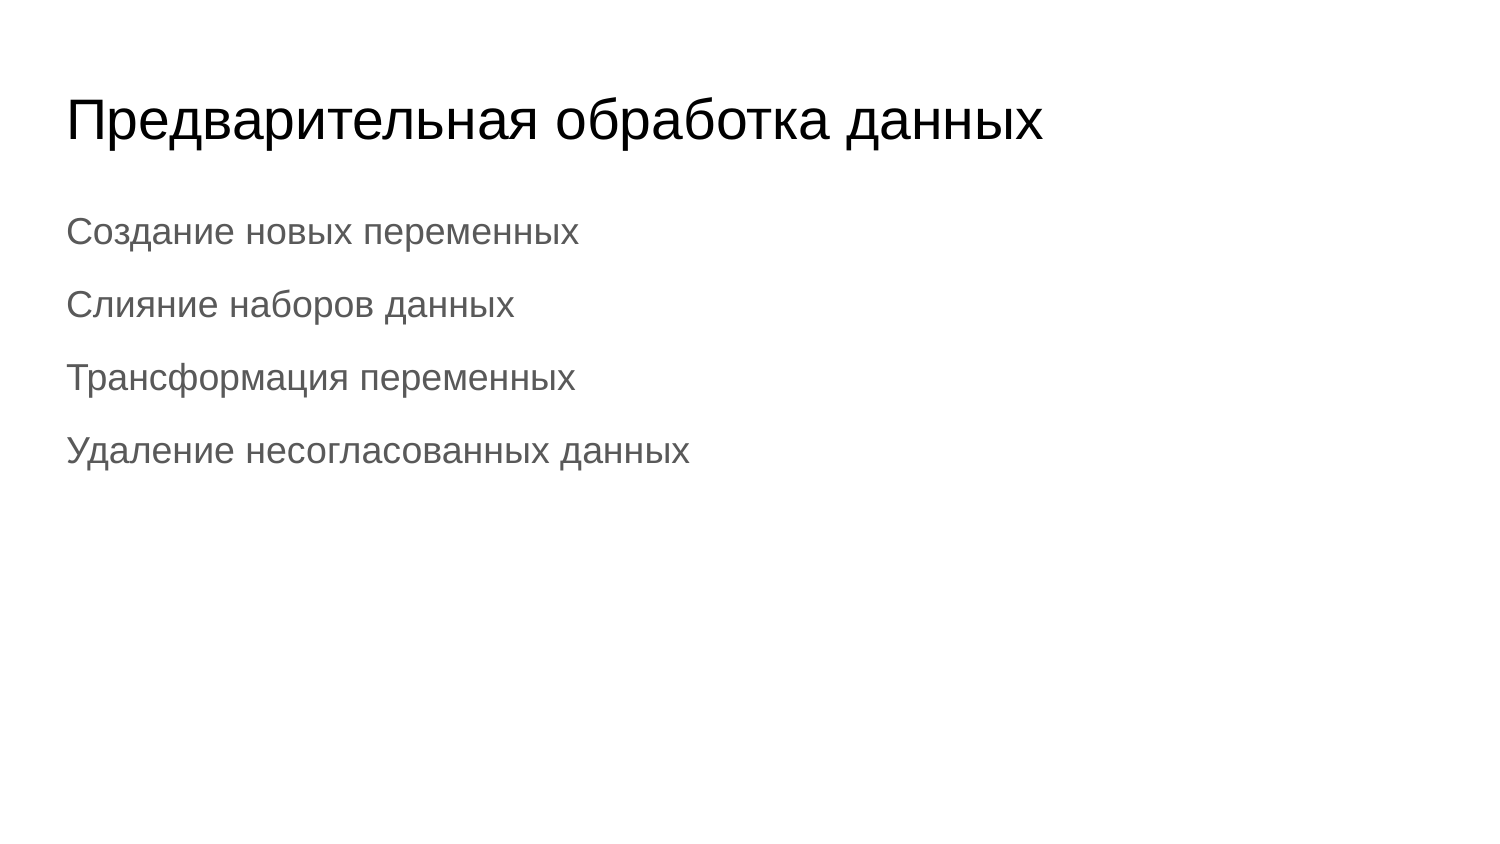

# Предварительная обработка данных
Создание новых переменных
Слияние наборов данных
Трансформация переменных
Удаление несогласованных данных